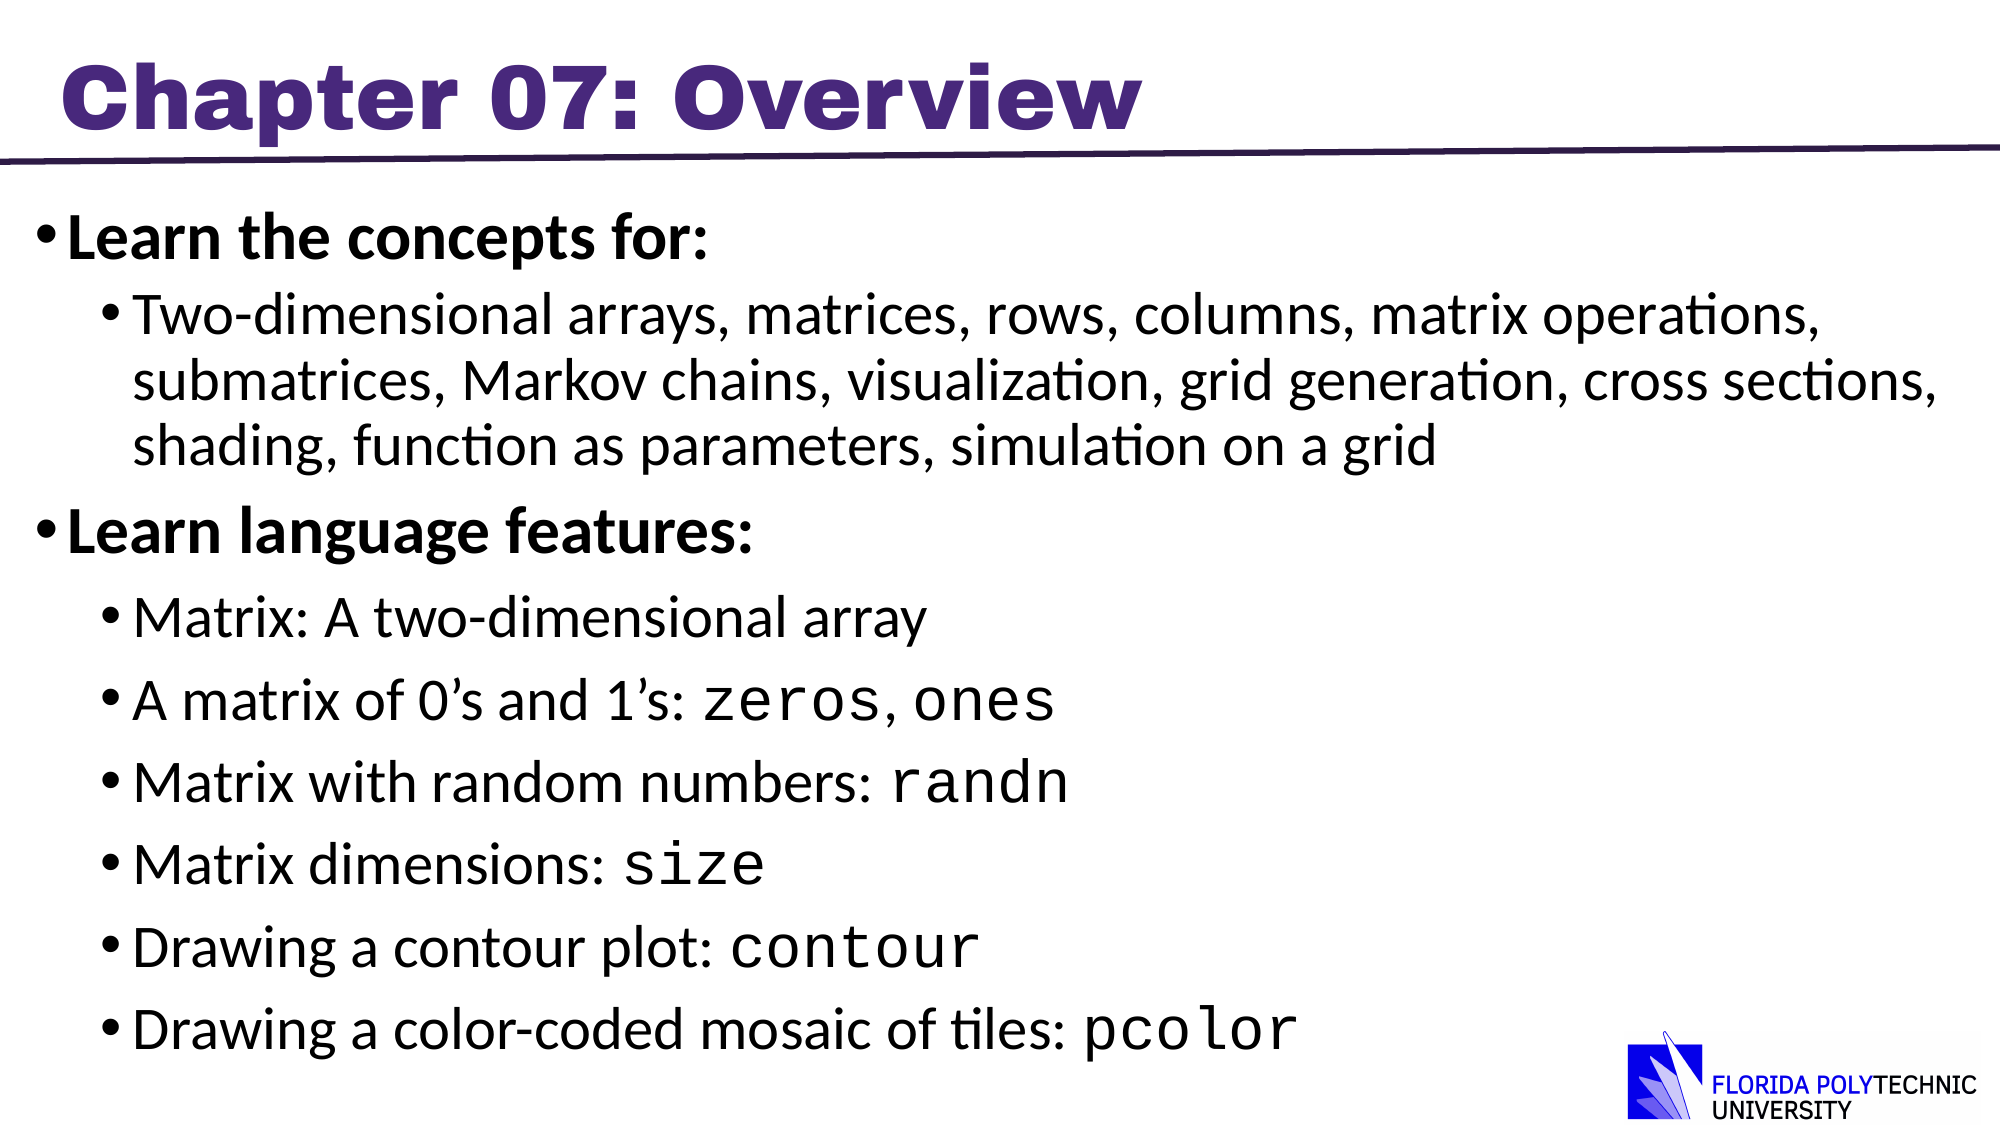

# Chapter 07: Overview
Learn the concepts for:
Two-dimensional arrays, matrices, rows, columns, matrix operations, submatrices, Markov chains, visualization, grid generation, cross sections, shading, function as parameters, simulation on a grid
Learn language features:
Matrix: A two-dimensional array
A matrix of 0’s and 1’s: zeros, ones
Matrix with random numbers: randn
Matrix dimensions: size
Drawing a contour plot: contour
Drawing a color-coded mosaic of tiles: pcolor